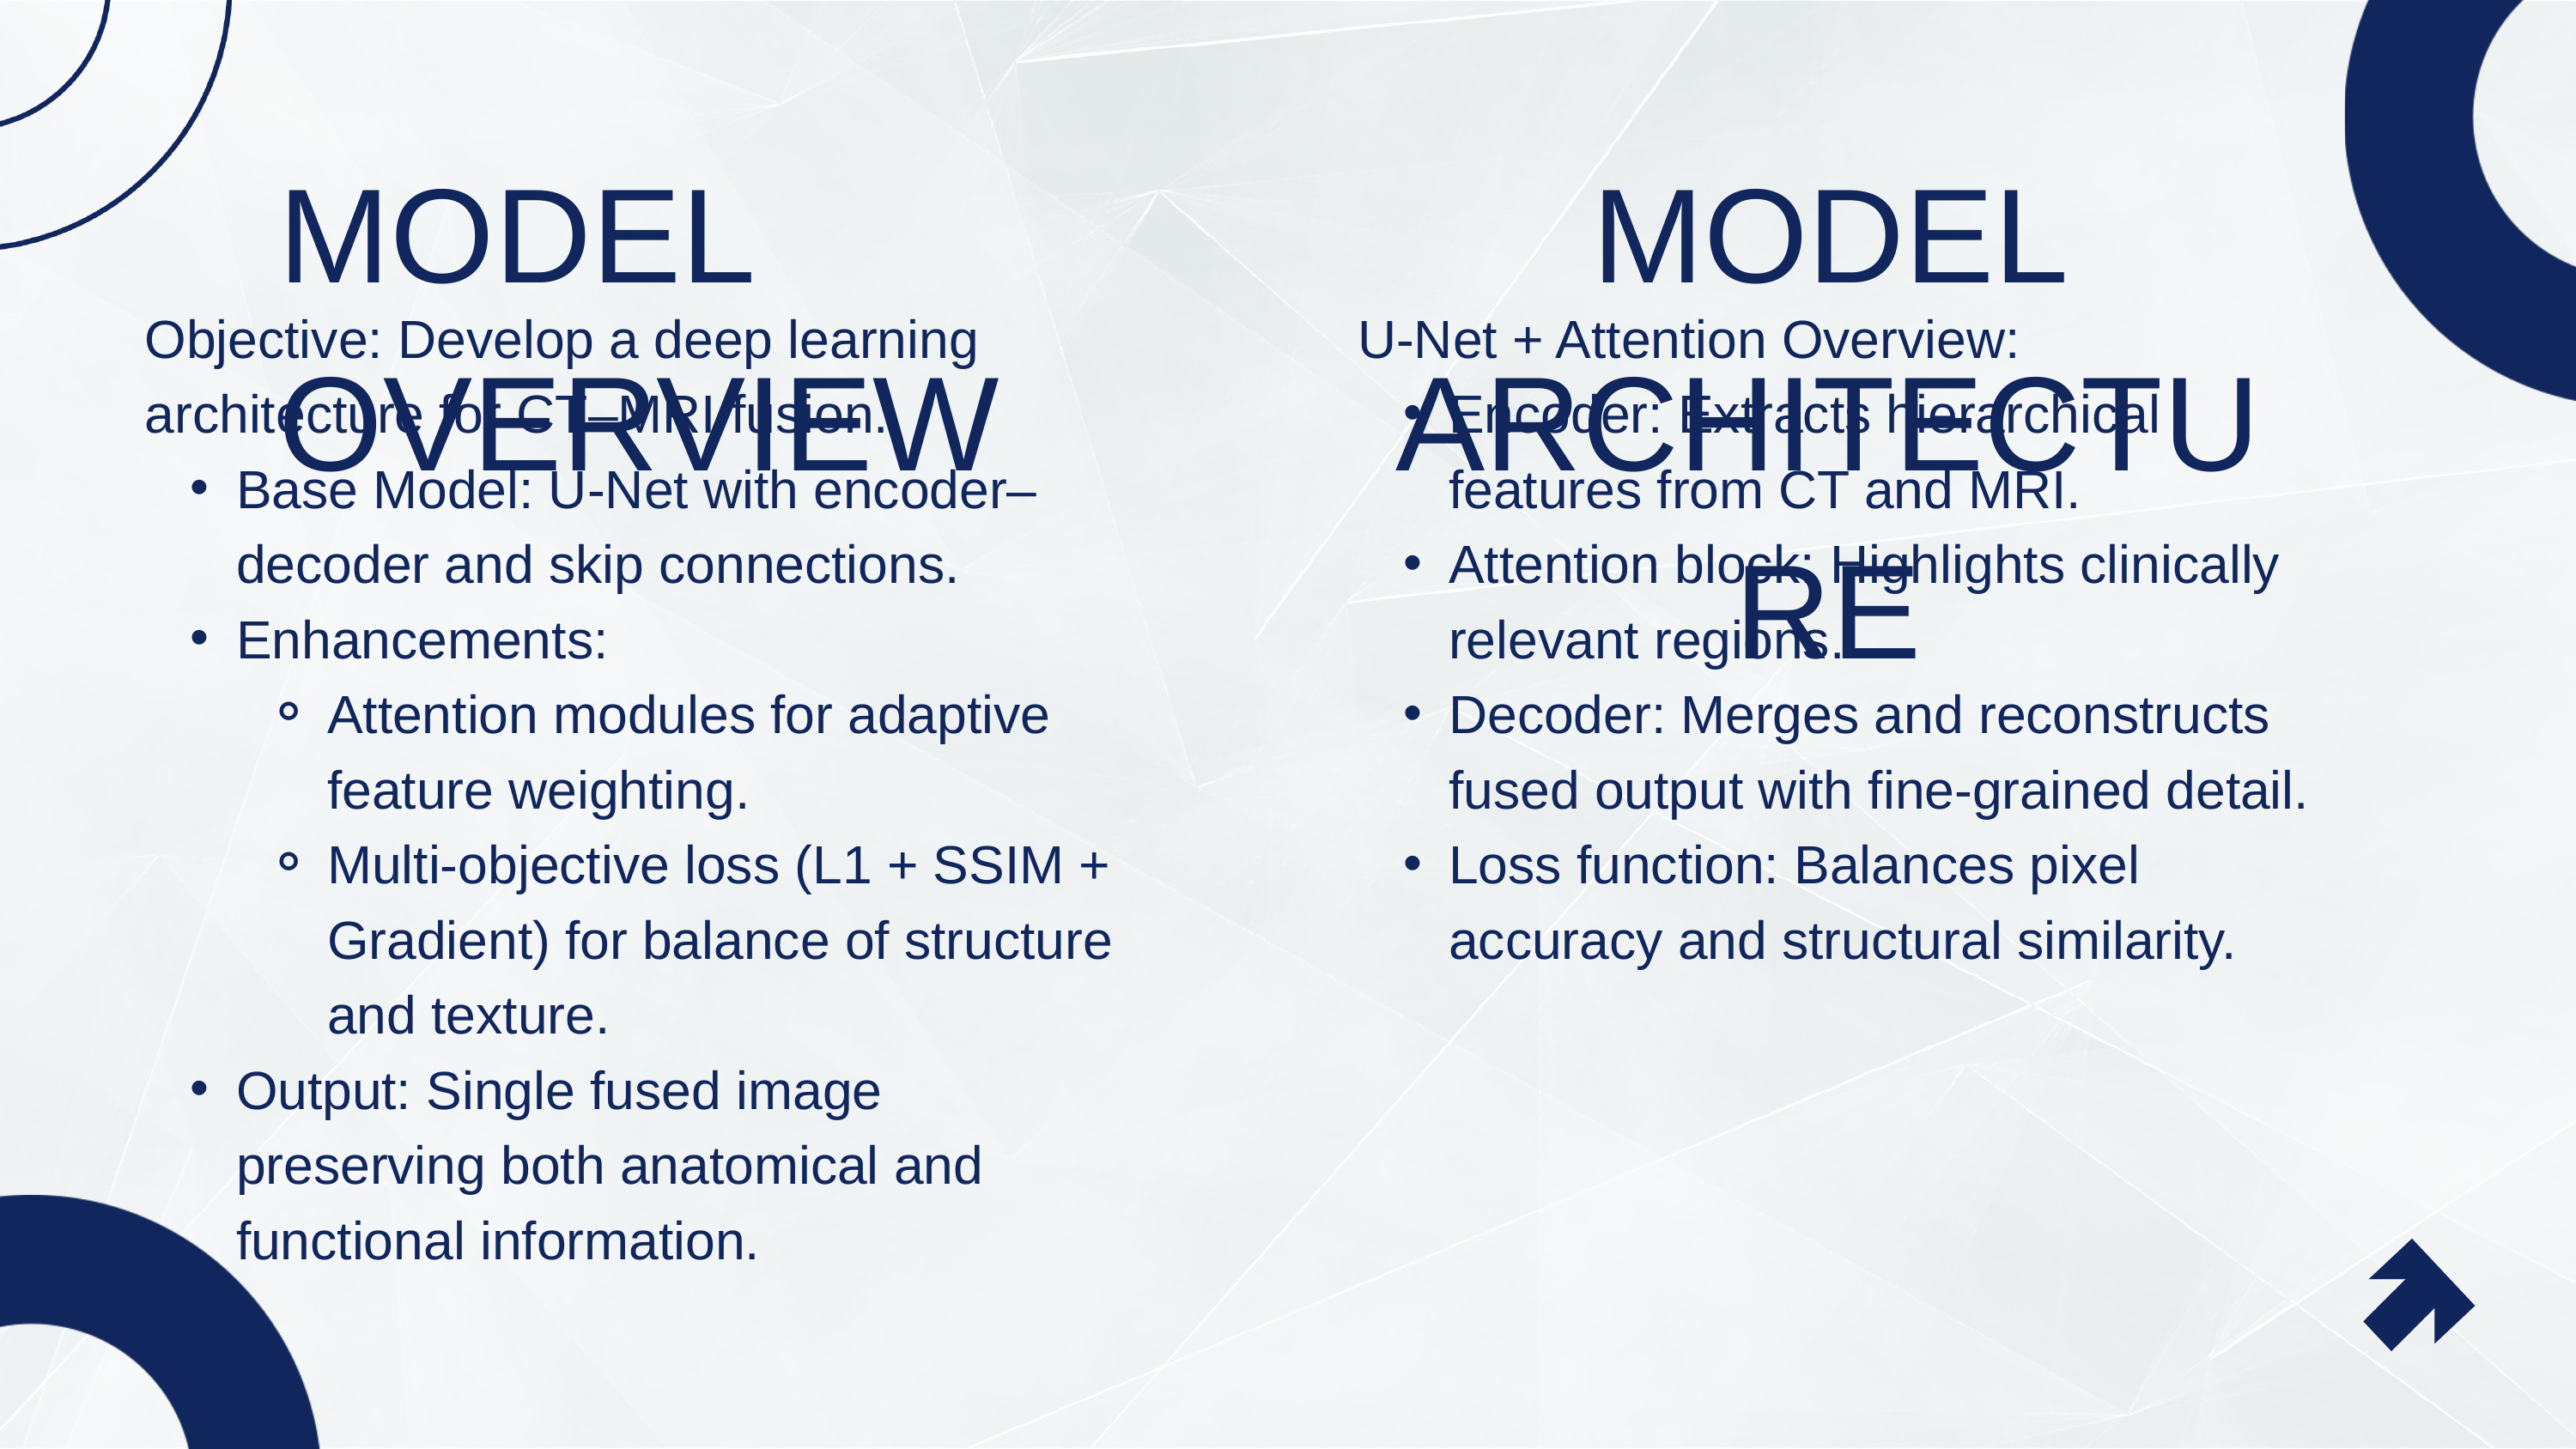

MODEL OVERVIEW
MODEL ARCHITECTURE
Objective: Develop a deep learning architecture for CT–MRI fusion.
Base Model: U-Net with encoder–decoder and skip connections.
Enhancements:
Attention modules for adaptive feature weighting.
Multi-objective loss (L1 + SSIM + Gradient) for balance of structure and texture.
Output: Single fused image preserving both anatomical and functional information.

U-Net + Attention Overview:
Encoder: Extracts hierarchical features from CT and MRI.
Attention block: Highlights clinically relevant regions.
Decoder: Merges and reconstructs fused output with fine-grained detail.
Loss function: Balances pixel accuracy and structural similarity.